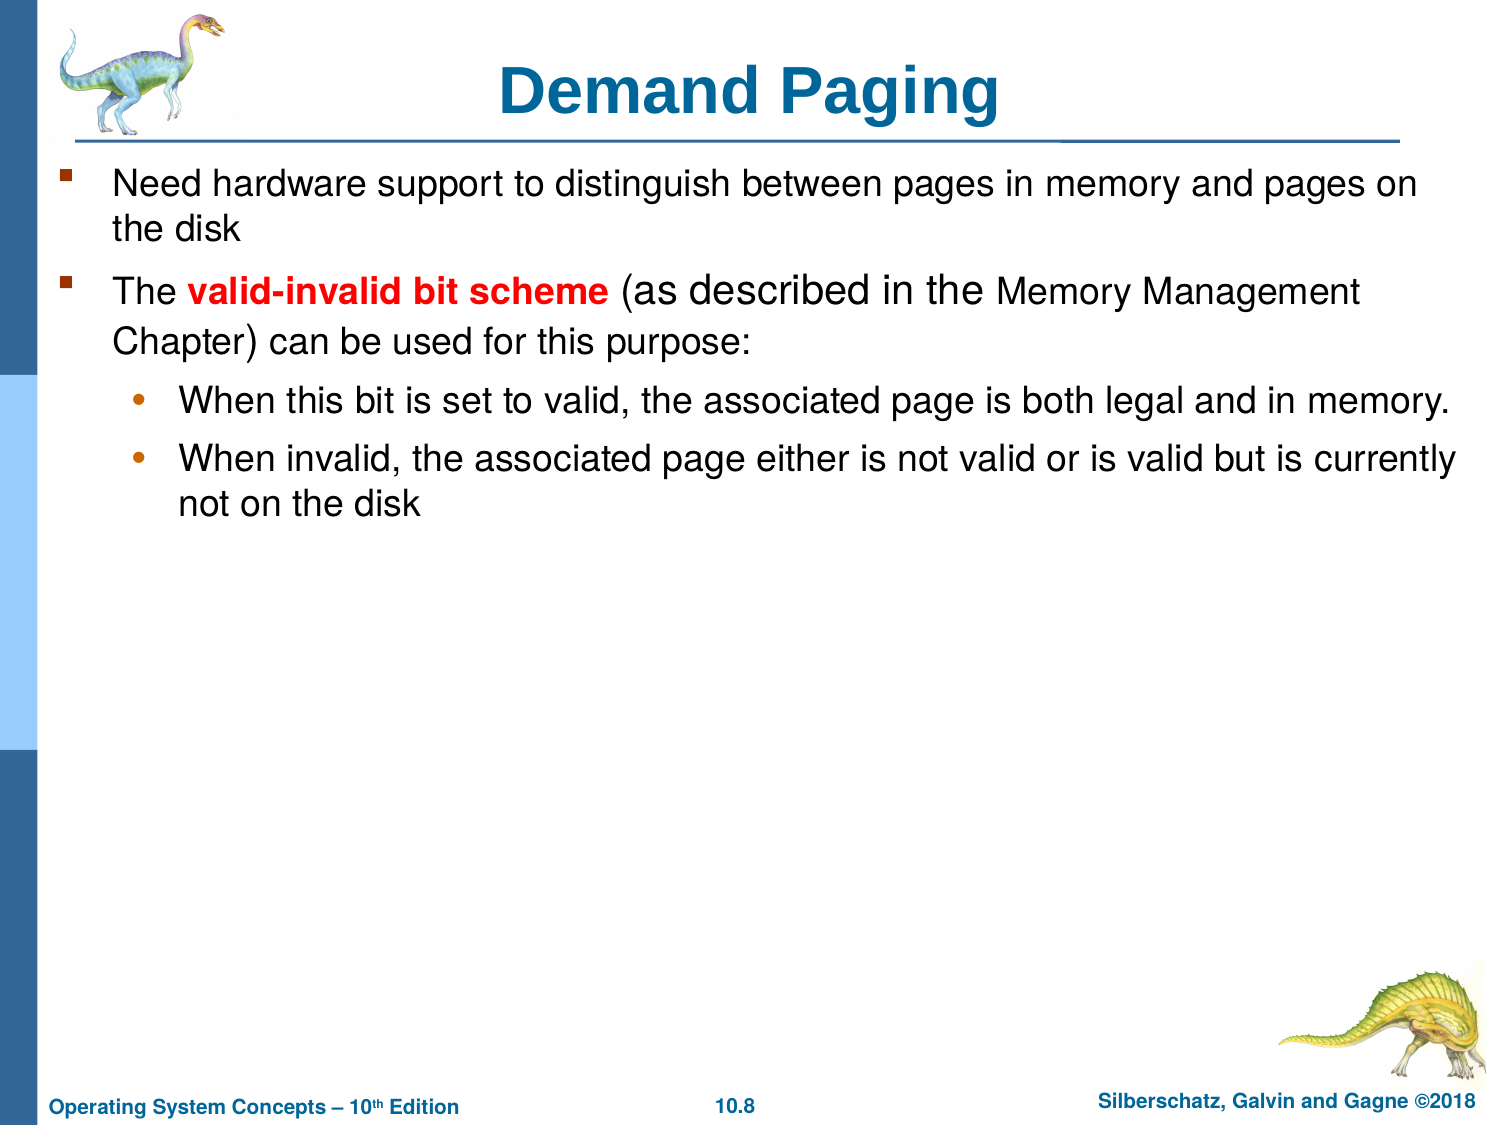

# Demand Paging
Need hardware support to distinguish between pages in memory and pages on the disk
The valid-invalid bit scheme (as described in the Memory Management Chapter) can be used for this purpose:
When this bit is set to valid, the associated page is both legal and in memory.
When invalid, the associated page either is not valid or is valid but is currently not on the disk